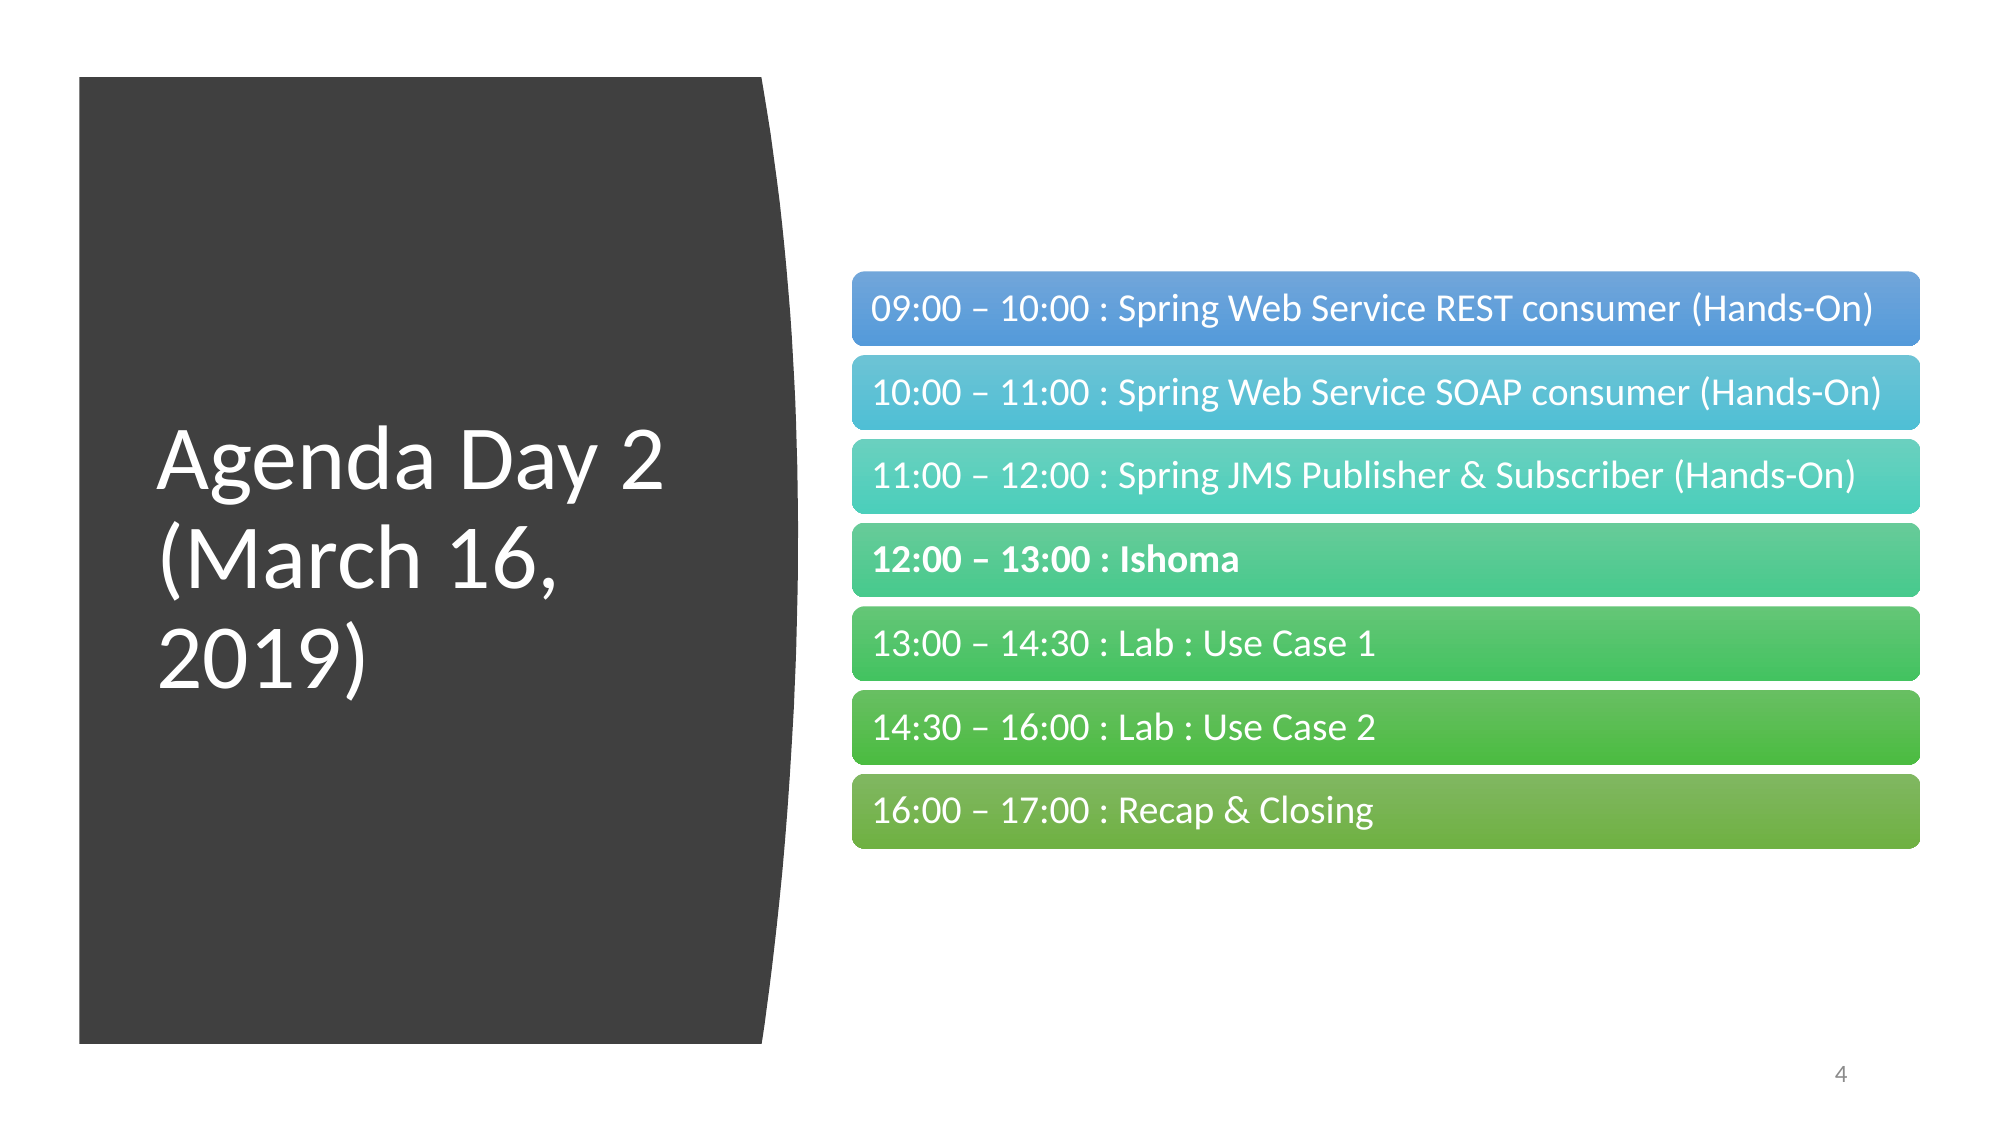

09:00 – 10:00 : Spring Web Service REST consumer (Hands-On)
10:00 – 11:00 : Spring Web Service SOAP consumer (Hands-On)
11:00 – 12:00 : Spring JMS Publisher & Subscriber (Hands-On)
12:00 – 13:00 : Ishoma
13:00 – 14:30 : Lab : Use Case 1
14:30 – 16:00 : Lab : Use Case 2
16:00 – 17:00 : Recap & Closing

# Agenda Day 2 (March 16, 2019)
4